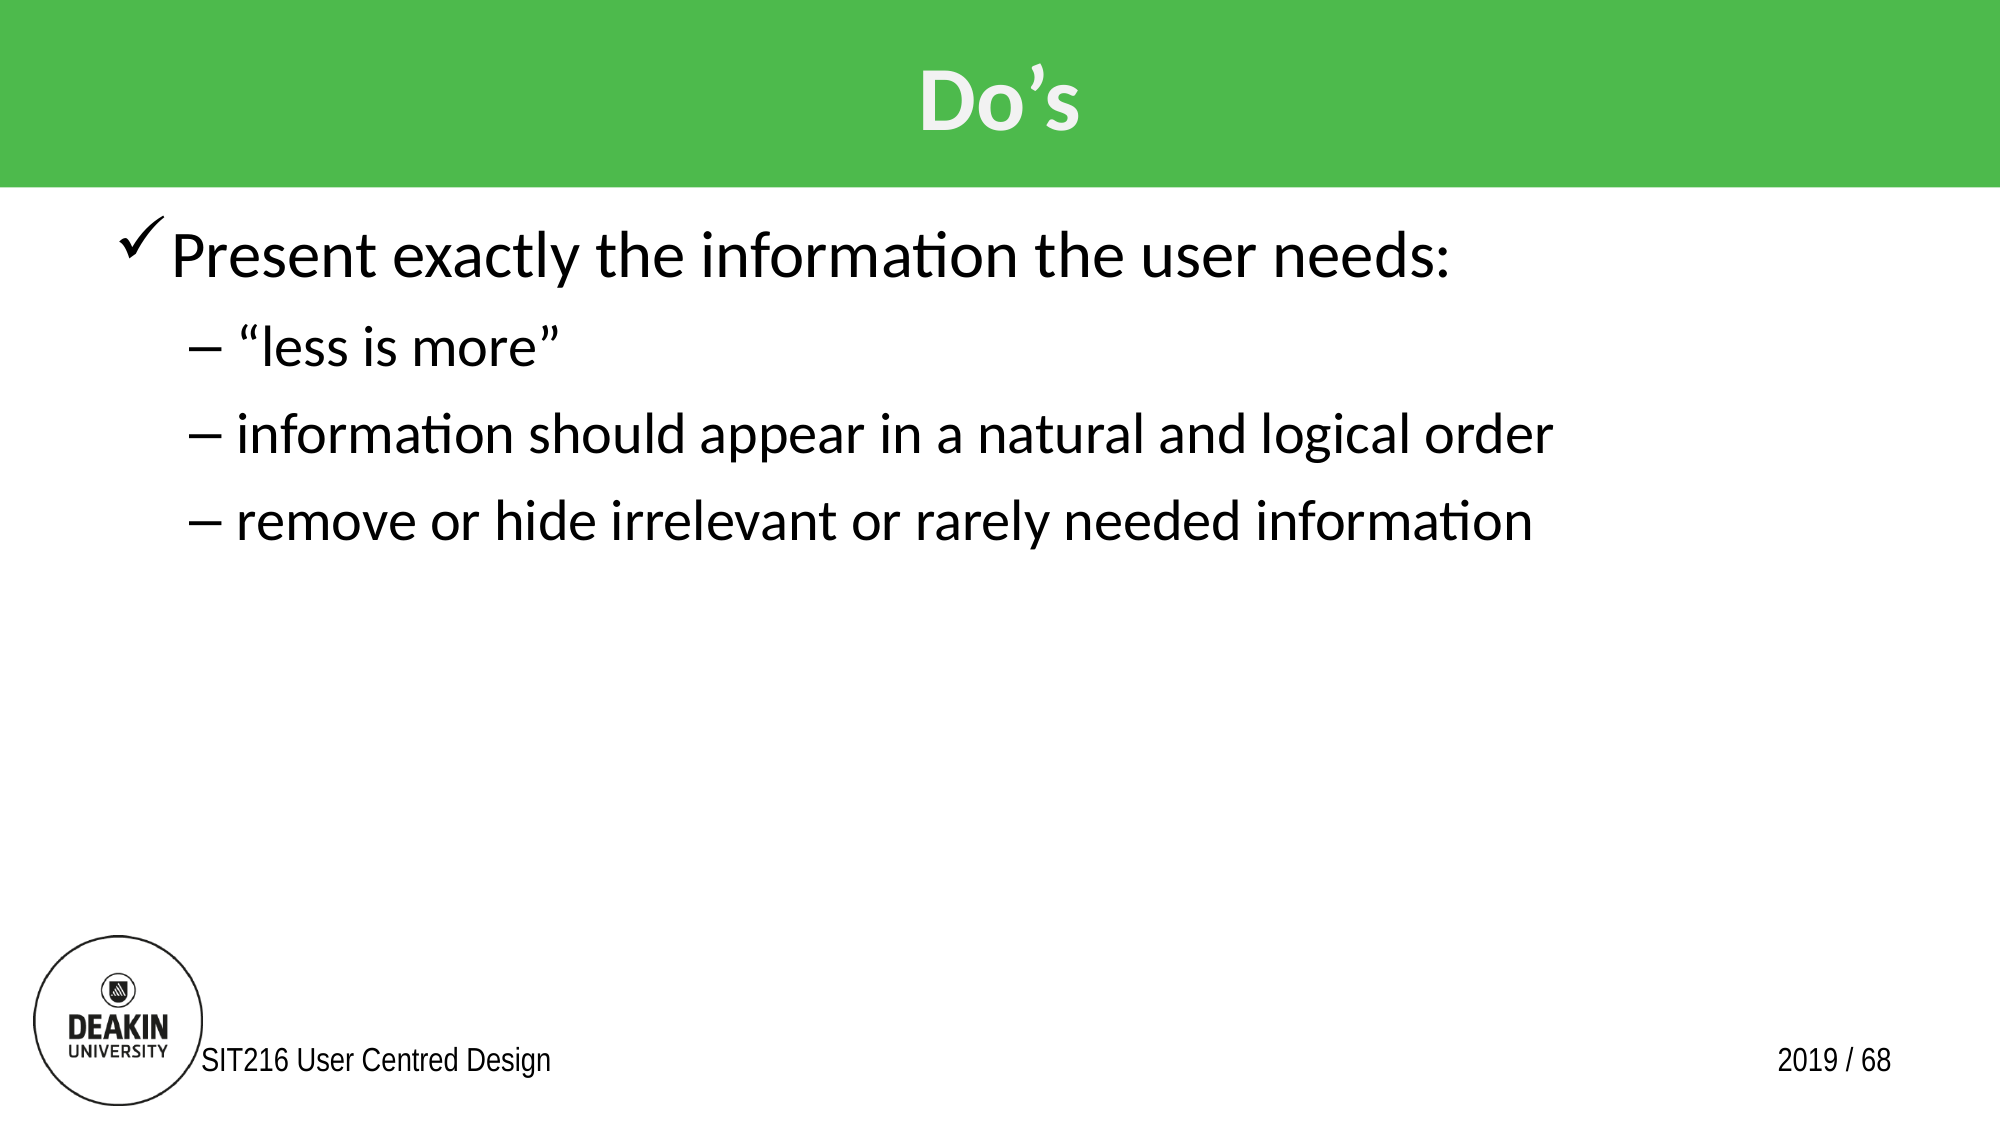

# Do’s
Present exactly the information the user needs:
“less is more”
information should appear in a natural and logical order
remove or hide irrelevant or rarely needed information